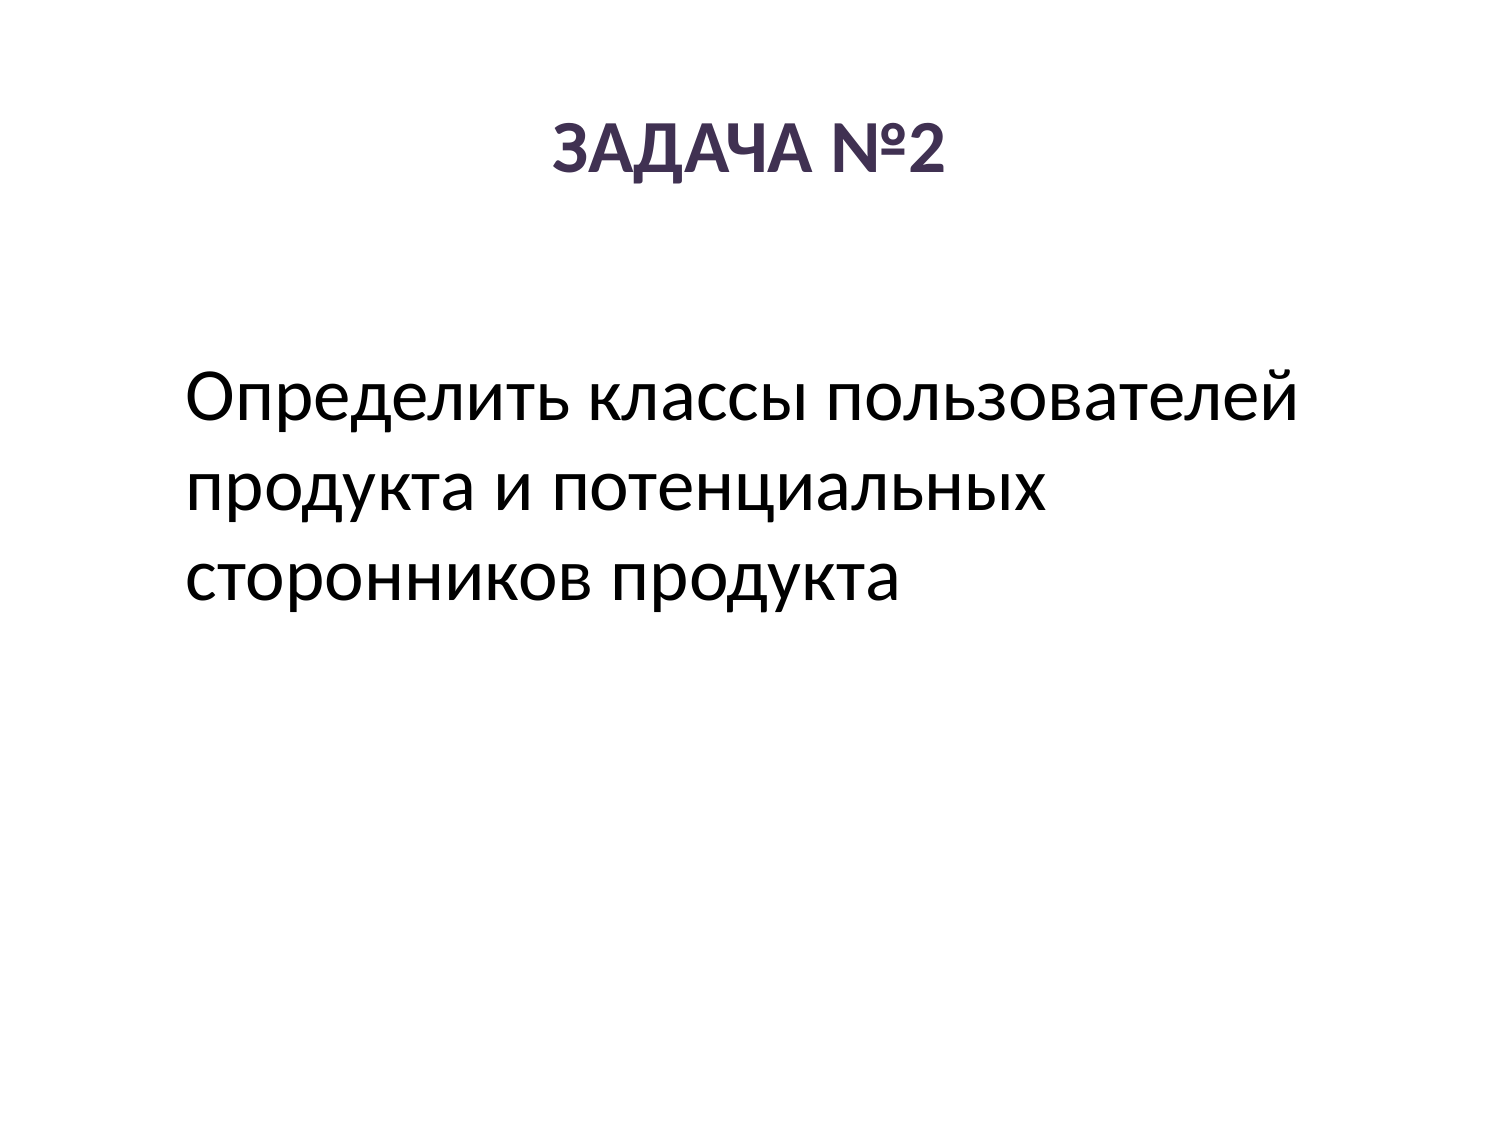

ЗАДАЧА №2
Определить классы пользователей продукта и потенциальных сторонников продукта